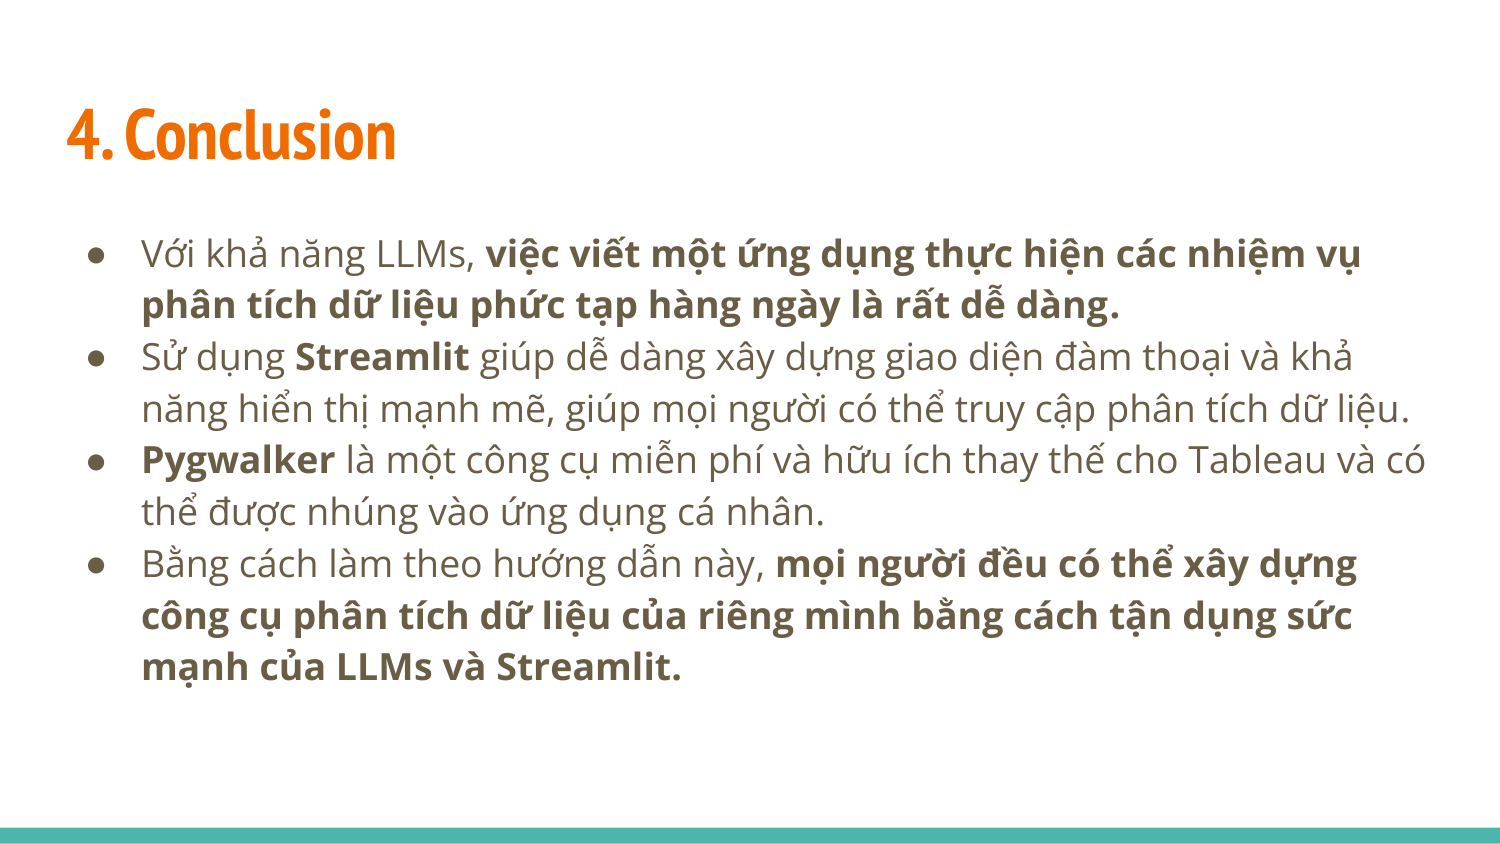

# 4. Conclusion
Với khả năng LLMs, việc viết một ứng dụng thực hiện các nhiệm vụ phân tích dữ liệu phức tạp hàng ngày là rất dễ dàng.
Sử dụng Streamlit giúp dễ dàng xây dựng giao diện đàm thoại và khả năng hiển thị mạnh mẽ, giúp mọi người có thể truy cập phân tích dữ liệu.
Pygwalker là một công cụ miễn phí và hữu ích thay thế cho Tableau và có thể được nhúng vào ứng dụng cá nhân.
Bằng cách làm theo hướng dẫn này, mọi người đều có thể xây dựng công cụ phân tích dữ liệu của riêng mình bằng cách tận dụng sức mạnh của LLMs và Streamlit.